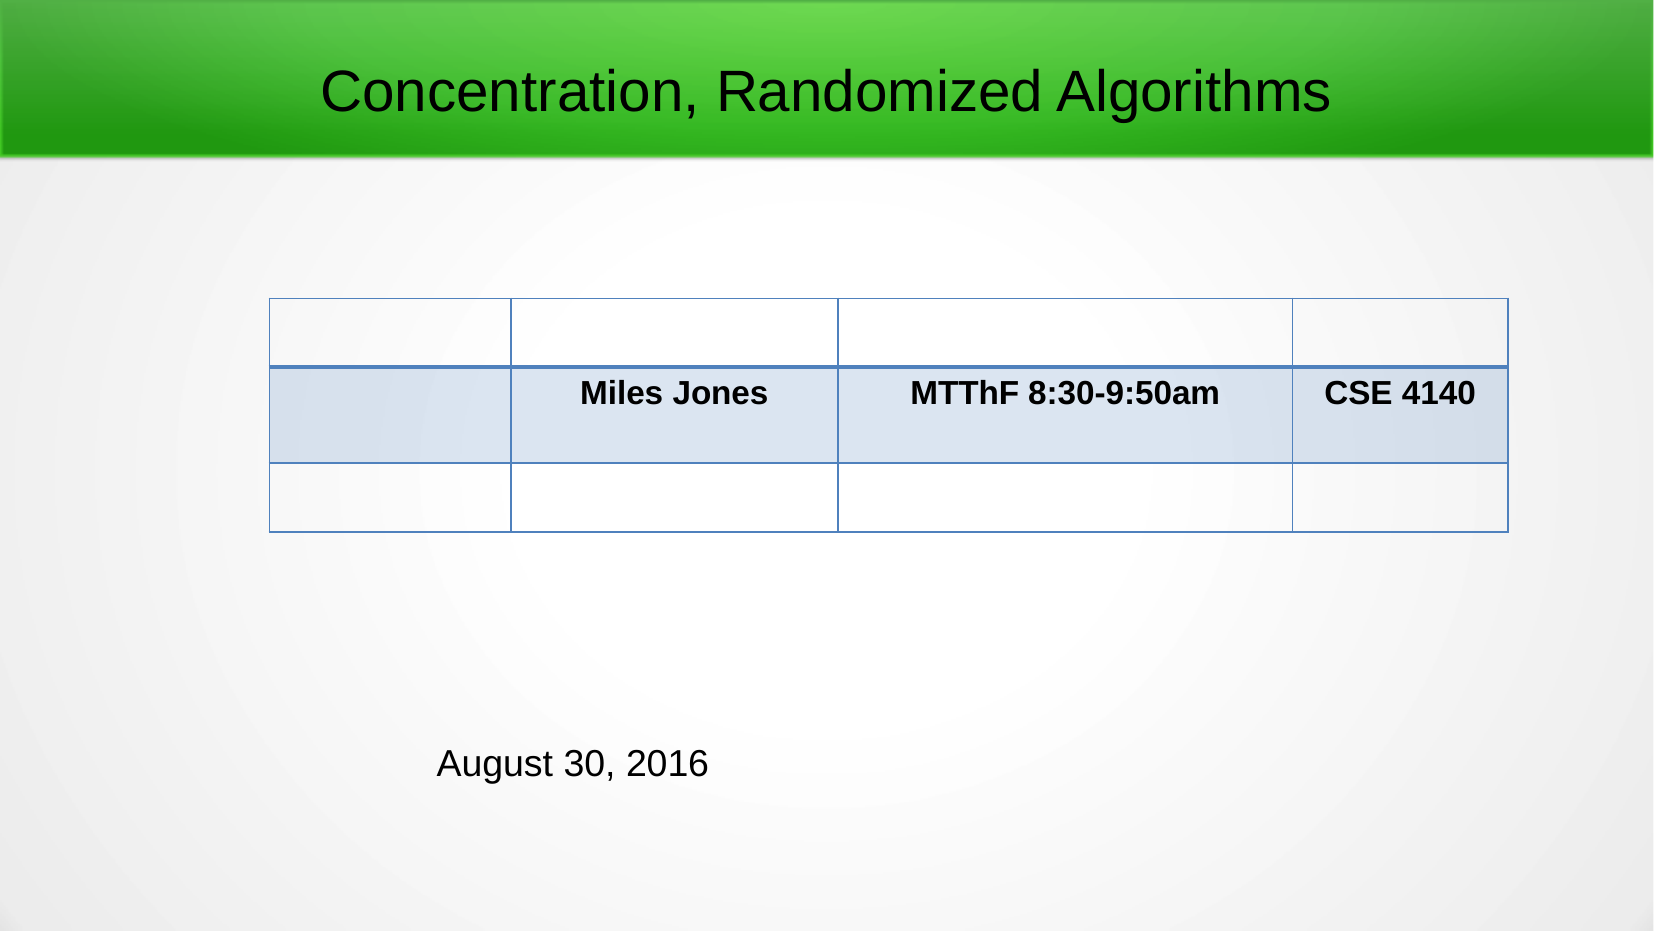

Concentration, Randomized Algorithms
|  |  |  |  |
| --- | --- | --- | --- |
|  | Miles Jones | MTThF 8:30-9:50am | CSE 4140 |
|  |  |  |  |

August 30, 2016